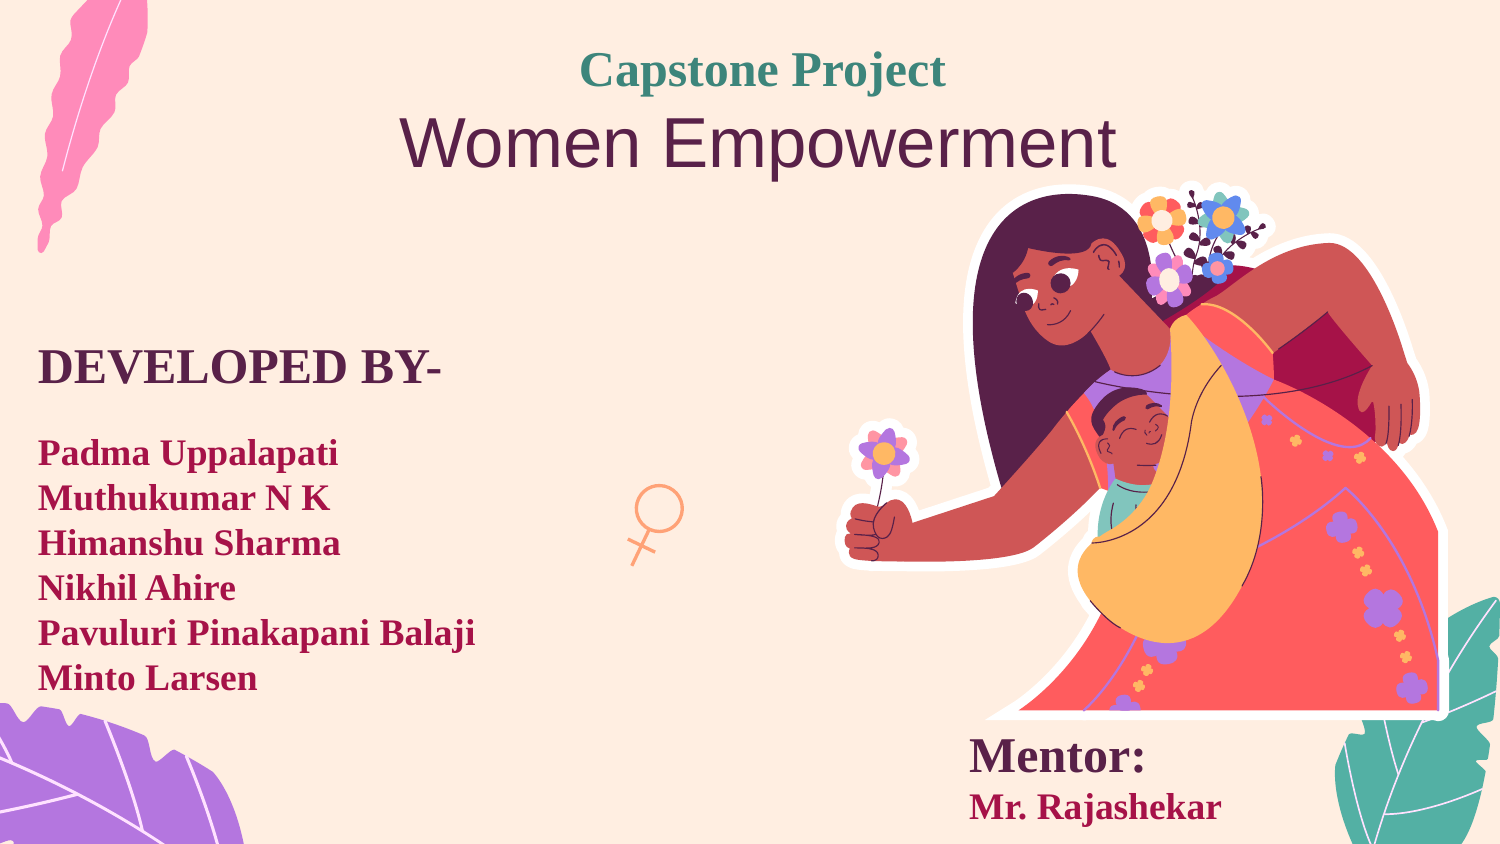

# Capstone Project Women Empowerment

DEVELOPED BY-

Padma Uppalapati
Muthukumar N K
Himanshu Sharma
Nikhil Ahire
Pavuluri Pinakapani Balaji
Minto Larsen

Mentor:
Mr. Rajashekar